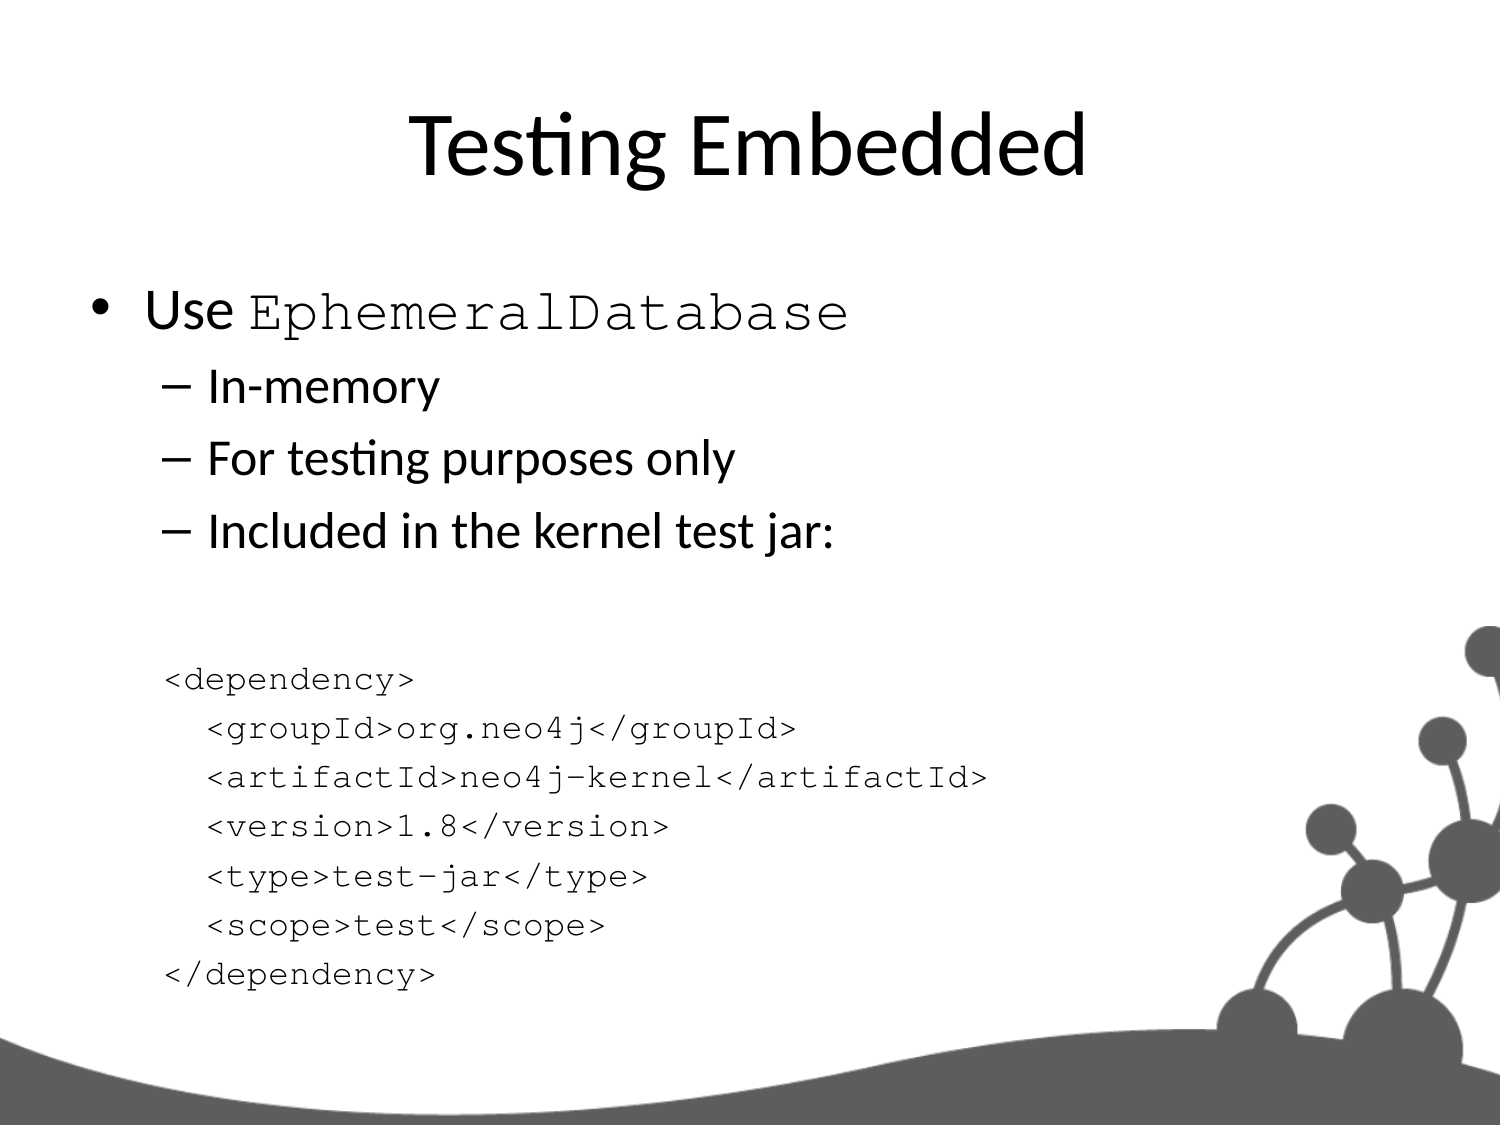

# Testing Embedded
Use EphemeralDatabase
In-memory
For testing purposes only
Included in the kernel test jar:

<dependency>
  <groupId>org.neo4j</groupId>
  <artifactId>neo4j-kernel</artifactId>
  <version>1.8</version>
  <type>test-jar</type>
  <scope>test</scope>
</dependency>